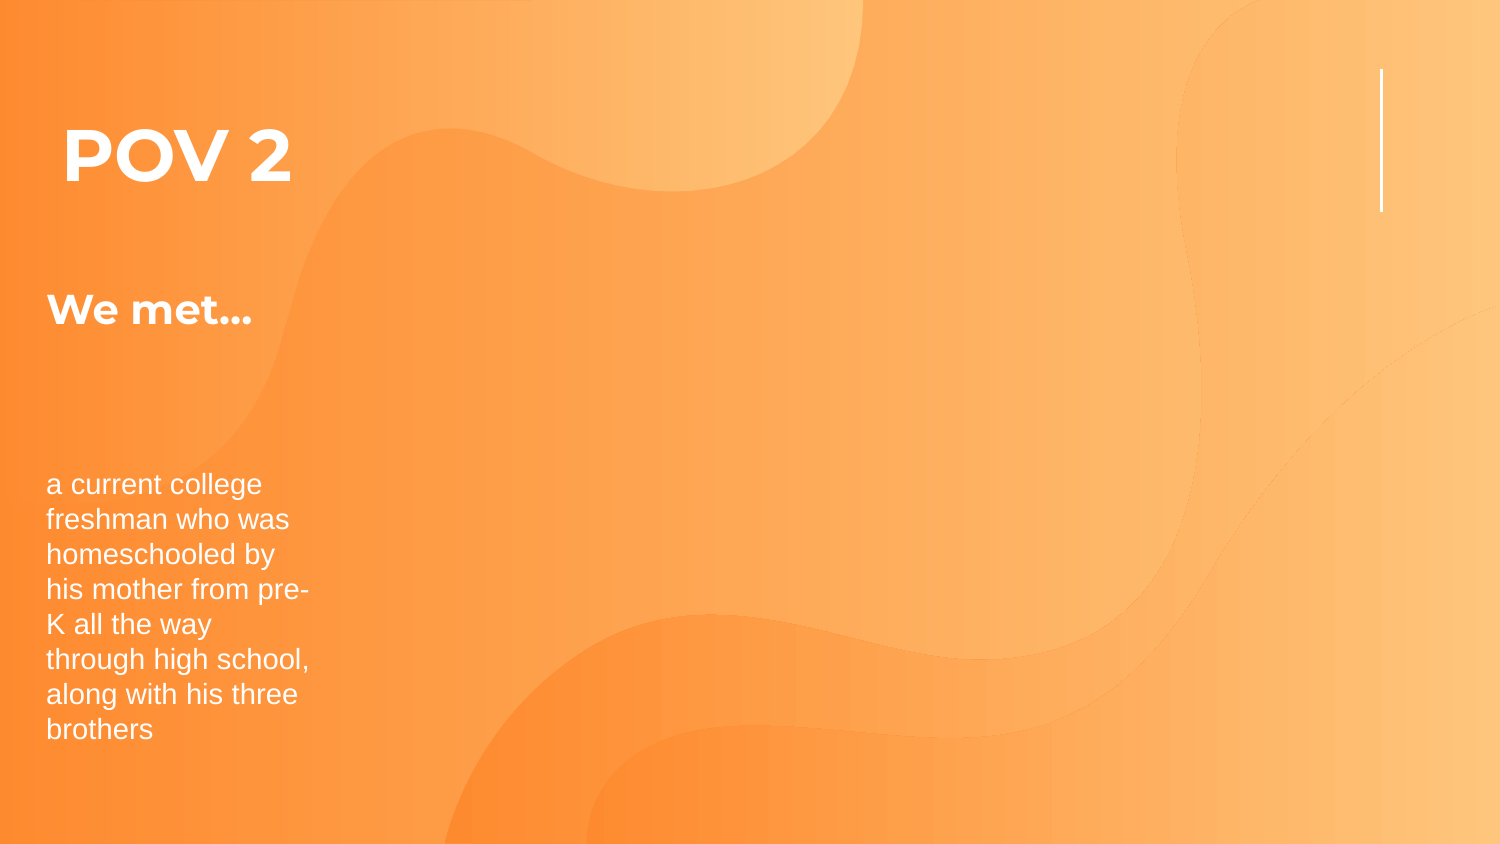

# POV 2
We met…
a current college freshman who was homeschooled by his mother from pre-K all the way through high school, along with his three brothers